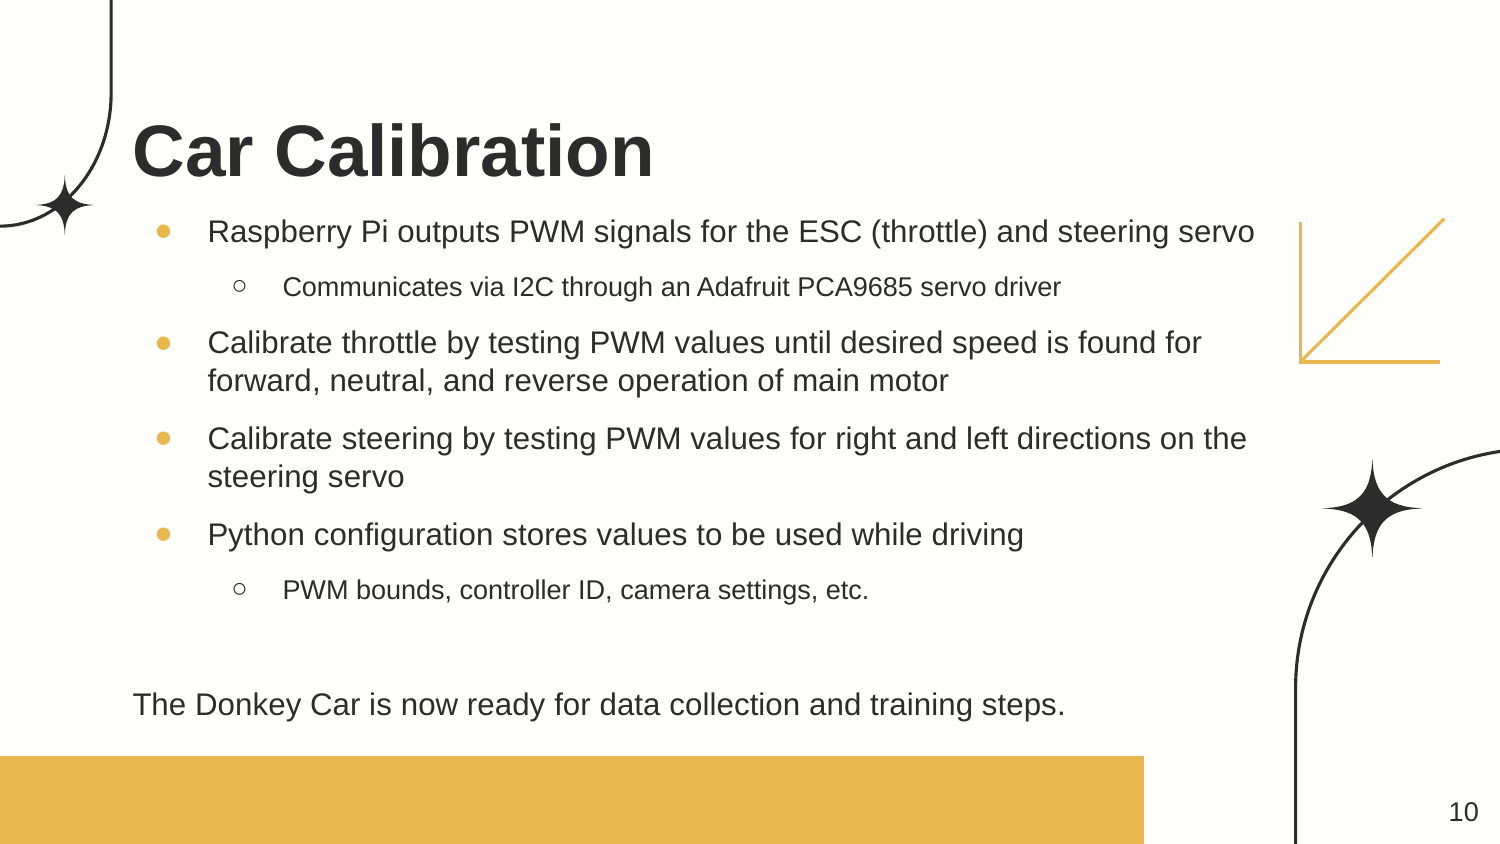

# Car Calibration
Raspberry Pi outputs PWM signals for the ESC (throttle) and steering servo
Communicates via I2C through an Adafruit PCA9685 servo driver
Calibrate throttle by testing PWM values until desired speed is found for forward, neutral, and reverse operation of main motor
Calibrate steering by testing PWM values for right and left directions on the steering servo
Python configuration stores values to be used while driving
PWM bounds, controller ID, camera settings, etc.

The Donkey Car is now ready for data collection and training steps.
10